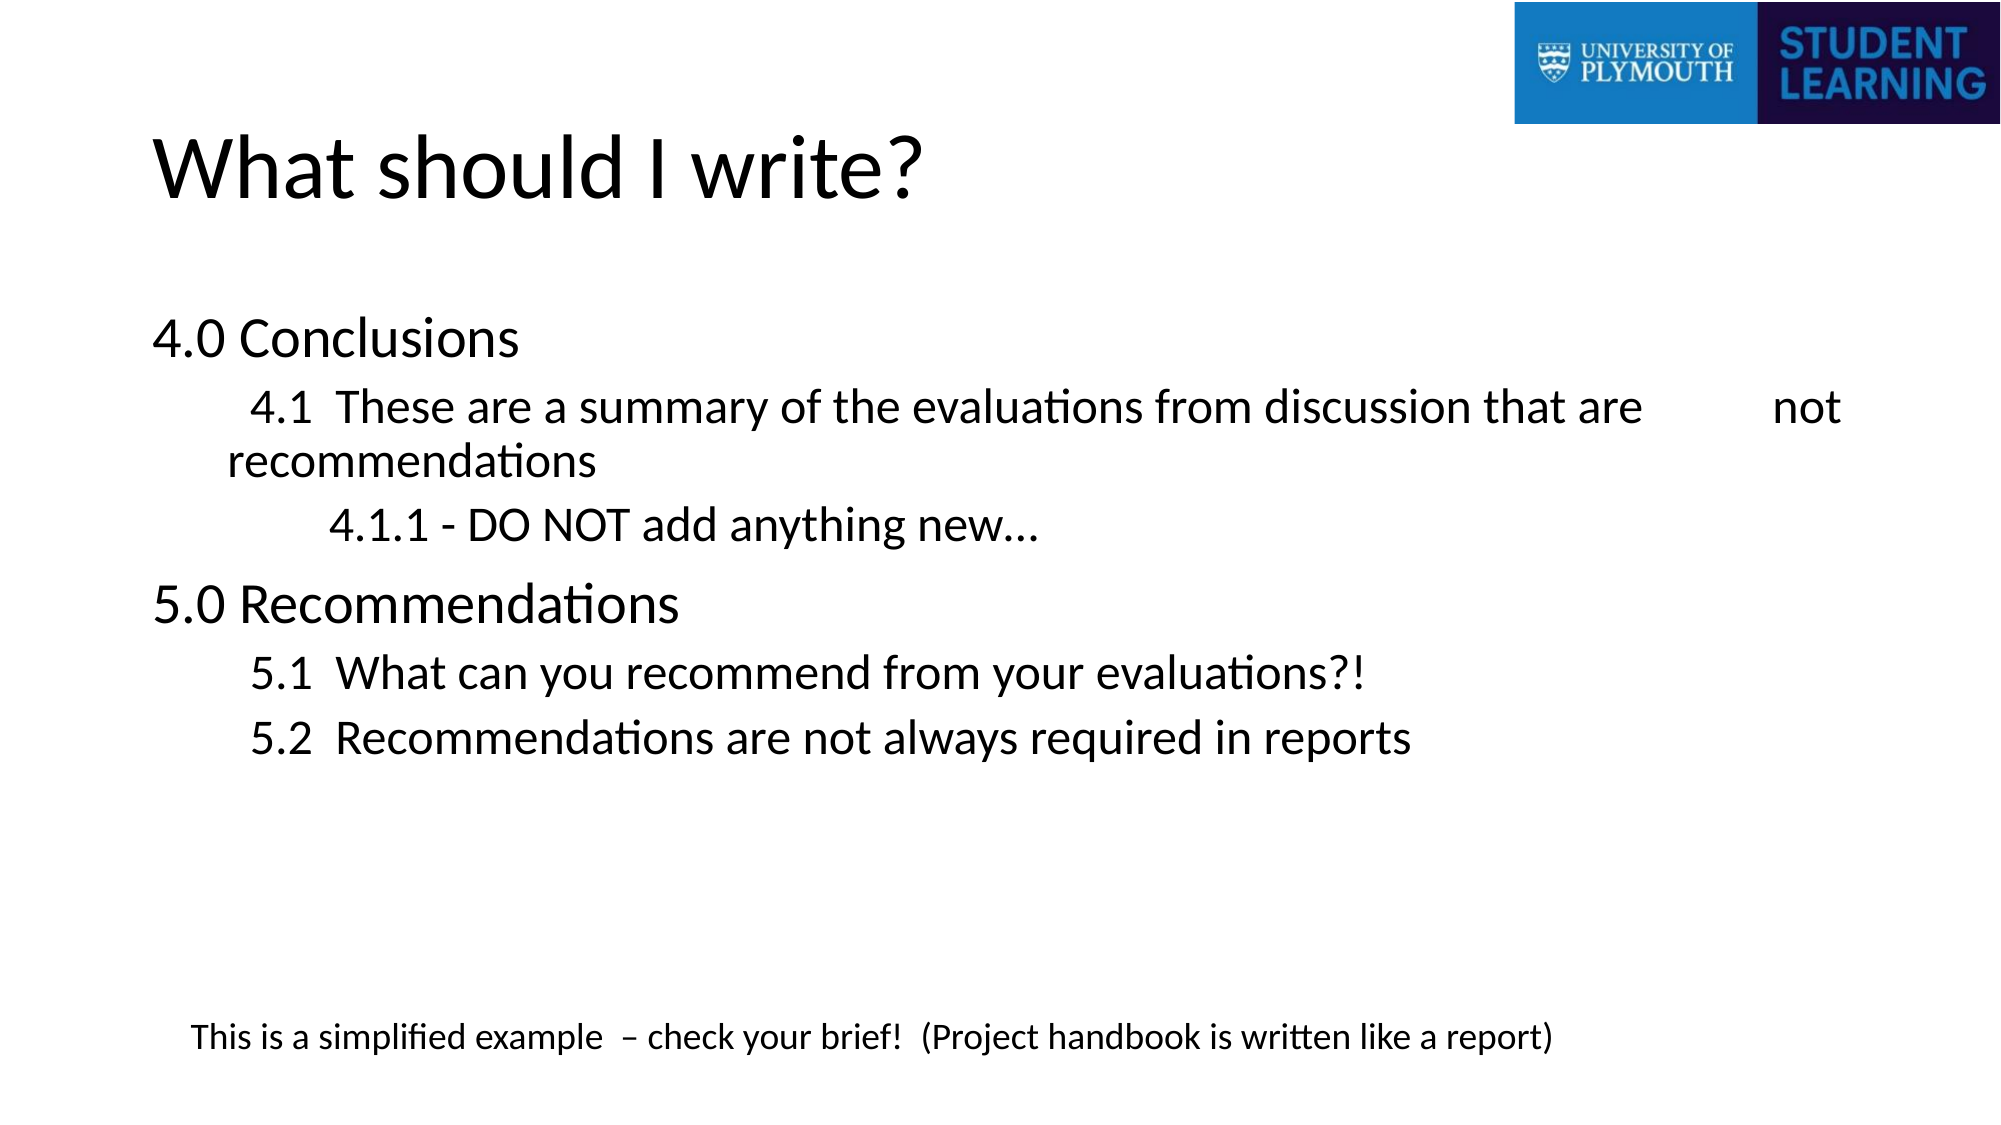

# What should I write?
4.0 Conclusions
  4.1  These are a summary of the evaluations from discussion that are   	    not recommendations
         4.1.1 - DO NOT add anything new…
5.0 Recommendations
  5.1  What can you recommend from your evaluations?!
  5.2  Recommendations are not always required in reports

This is a simplified example  – check your brief!  (Project handbook is written like a report)